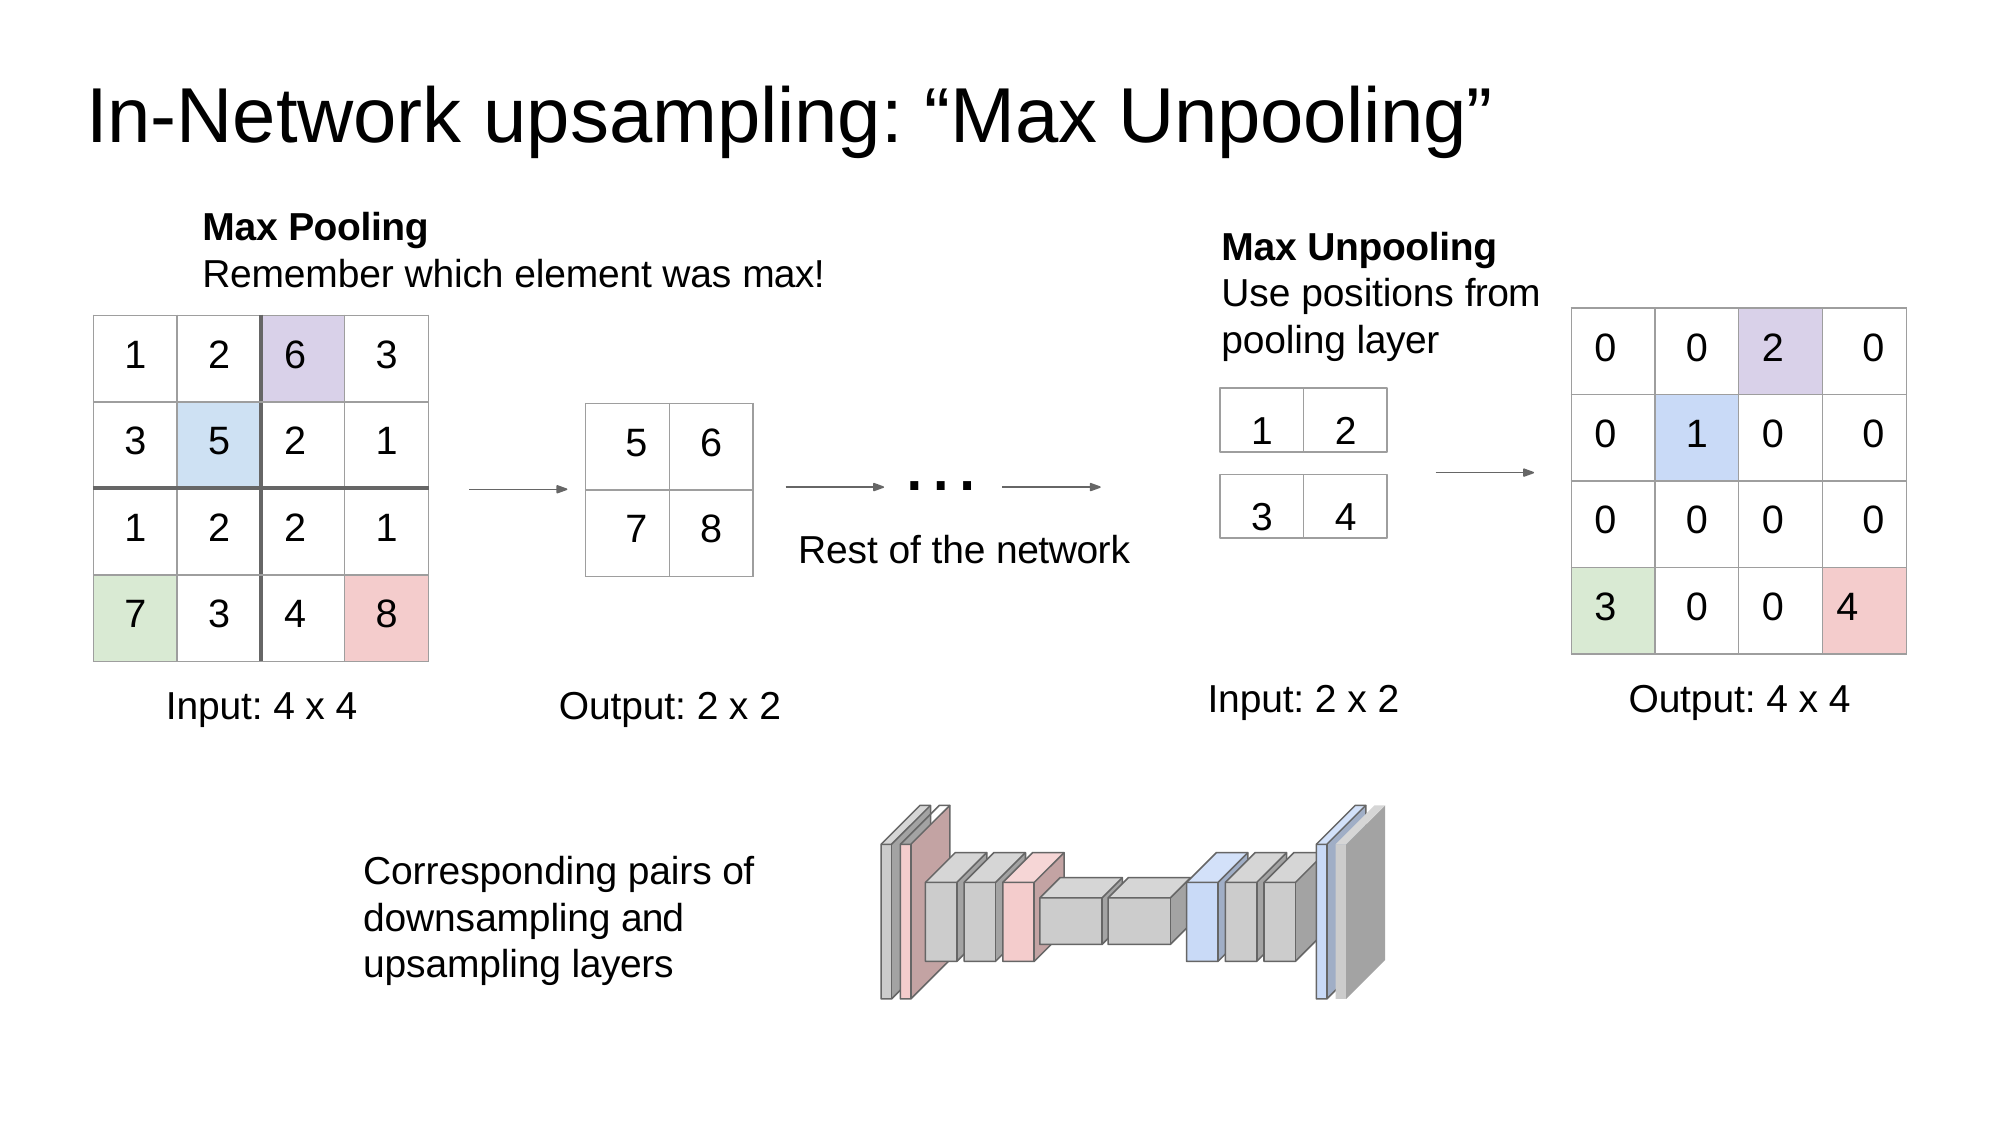

# In-Network upsampling: “Max Unpooling”
Max Pooling
Max Unpooling Use positions from pooling layer
Remember which element was max!
| 0 | 0 | 2 | 0 |
| --- | --- | --- | --- |
| 0 | 1 | 0 | 0 |
| 0 | 0 | 0 | 0 |
| 3 | 0 | 0 | 4 |
| 1 | 2 | 6 | 3 |
| --- | --- | --- | --- |
| 3 | 5 | 2 | 1 |
| 1 | 2 | 2 | 1 |
| 7 | 3 | 4 | 8 |
1
2
| 5 | 6 |
| --- | --- |
| 7 | 8 |
…

3
4

Rest of the network
Input: 2 x 2
Output: 4 x 4
Input: 4 x 4
Output: 2 x 2
Fei-Fei Li, Jiajun Wu, Ruohan Gao

Corresponding pairs of downsampling and upsampling layers

Lecture 9 -